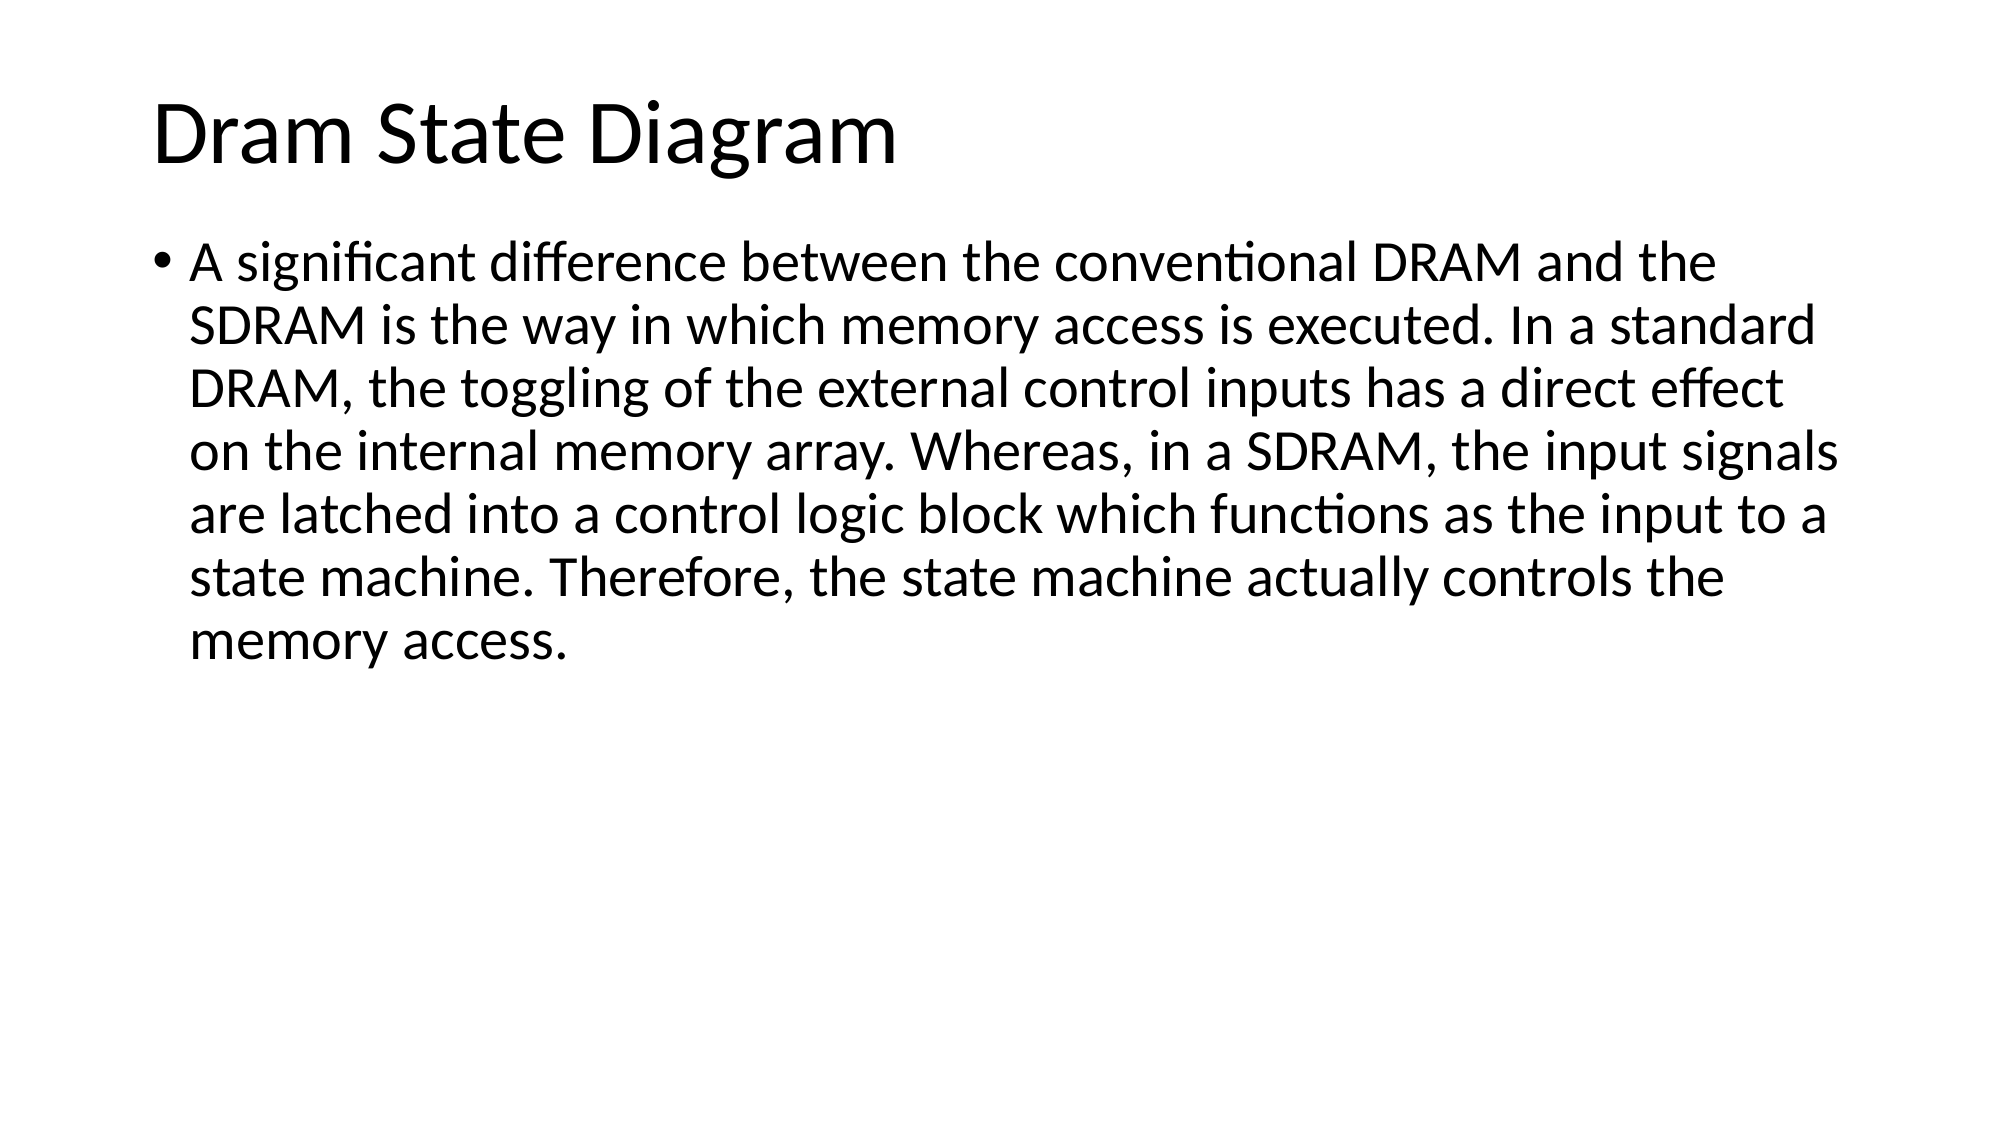

# Dram State Diagram
A significant difference between the conventional DRAM and the SDRAM is the way in which memory access is executed. In a standard DRAM, the toggling of the external control inputs has a direct effect on the internal memory array. Whereas, in a SDRAM, the input signals are latched into a control logic block which functions as the input to a state machine. Therefore, the state machine actually controls the memory access.